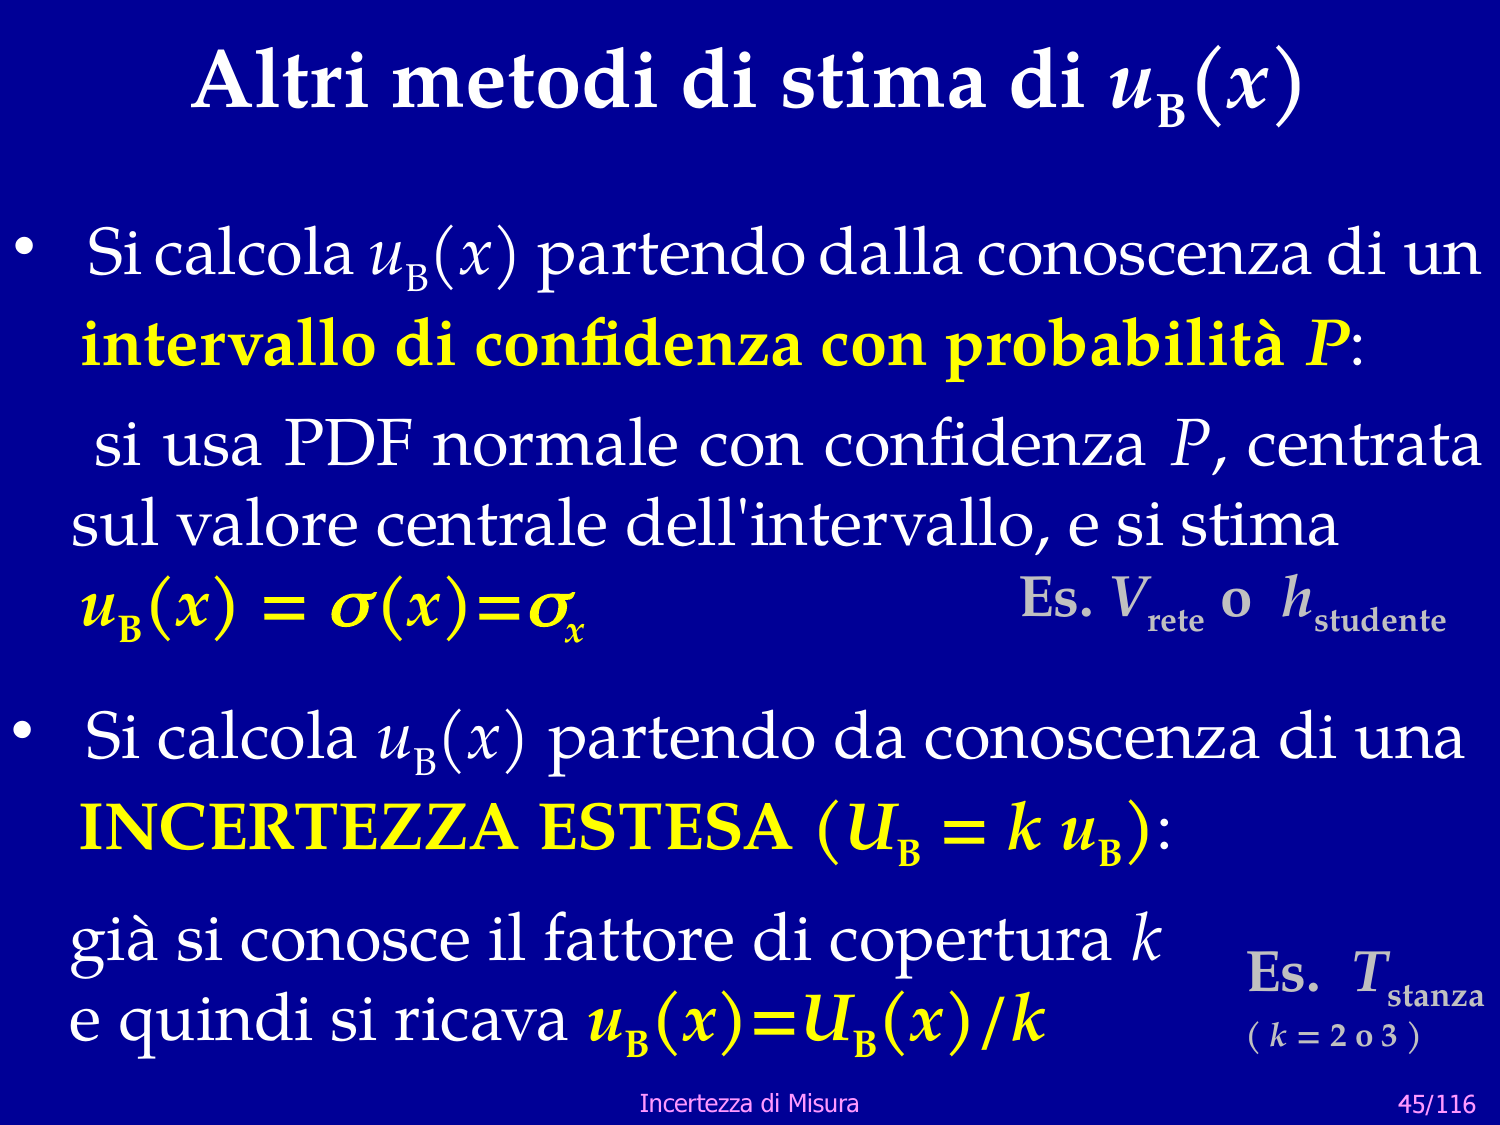

# Altri metodi di stima di uB(x)
 Si calcola uB(x) partendo dalla conoscenza di un
    intervallo di confidenza con probabilità P:

    si usa PDF normale con confidenza P, centrata sul valore centrale dell'intervallo, e si stima
    uB(x) = σ (x)=σx
Es. Vrete o  hstudente
 Si calcola uB(x) partendo da conoscenza di una
    INCERTEZZA ESTESA (UB = k uB):

	già si conosce il fattore di copertura k
	e quindi si ricava uB(x)=UB(x)/k
Es. Tstanza ( k = 2 o 3 )
Incertezza di Misura